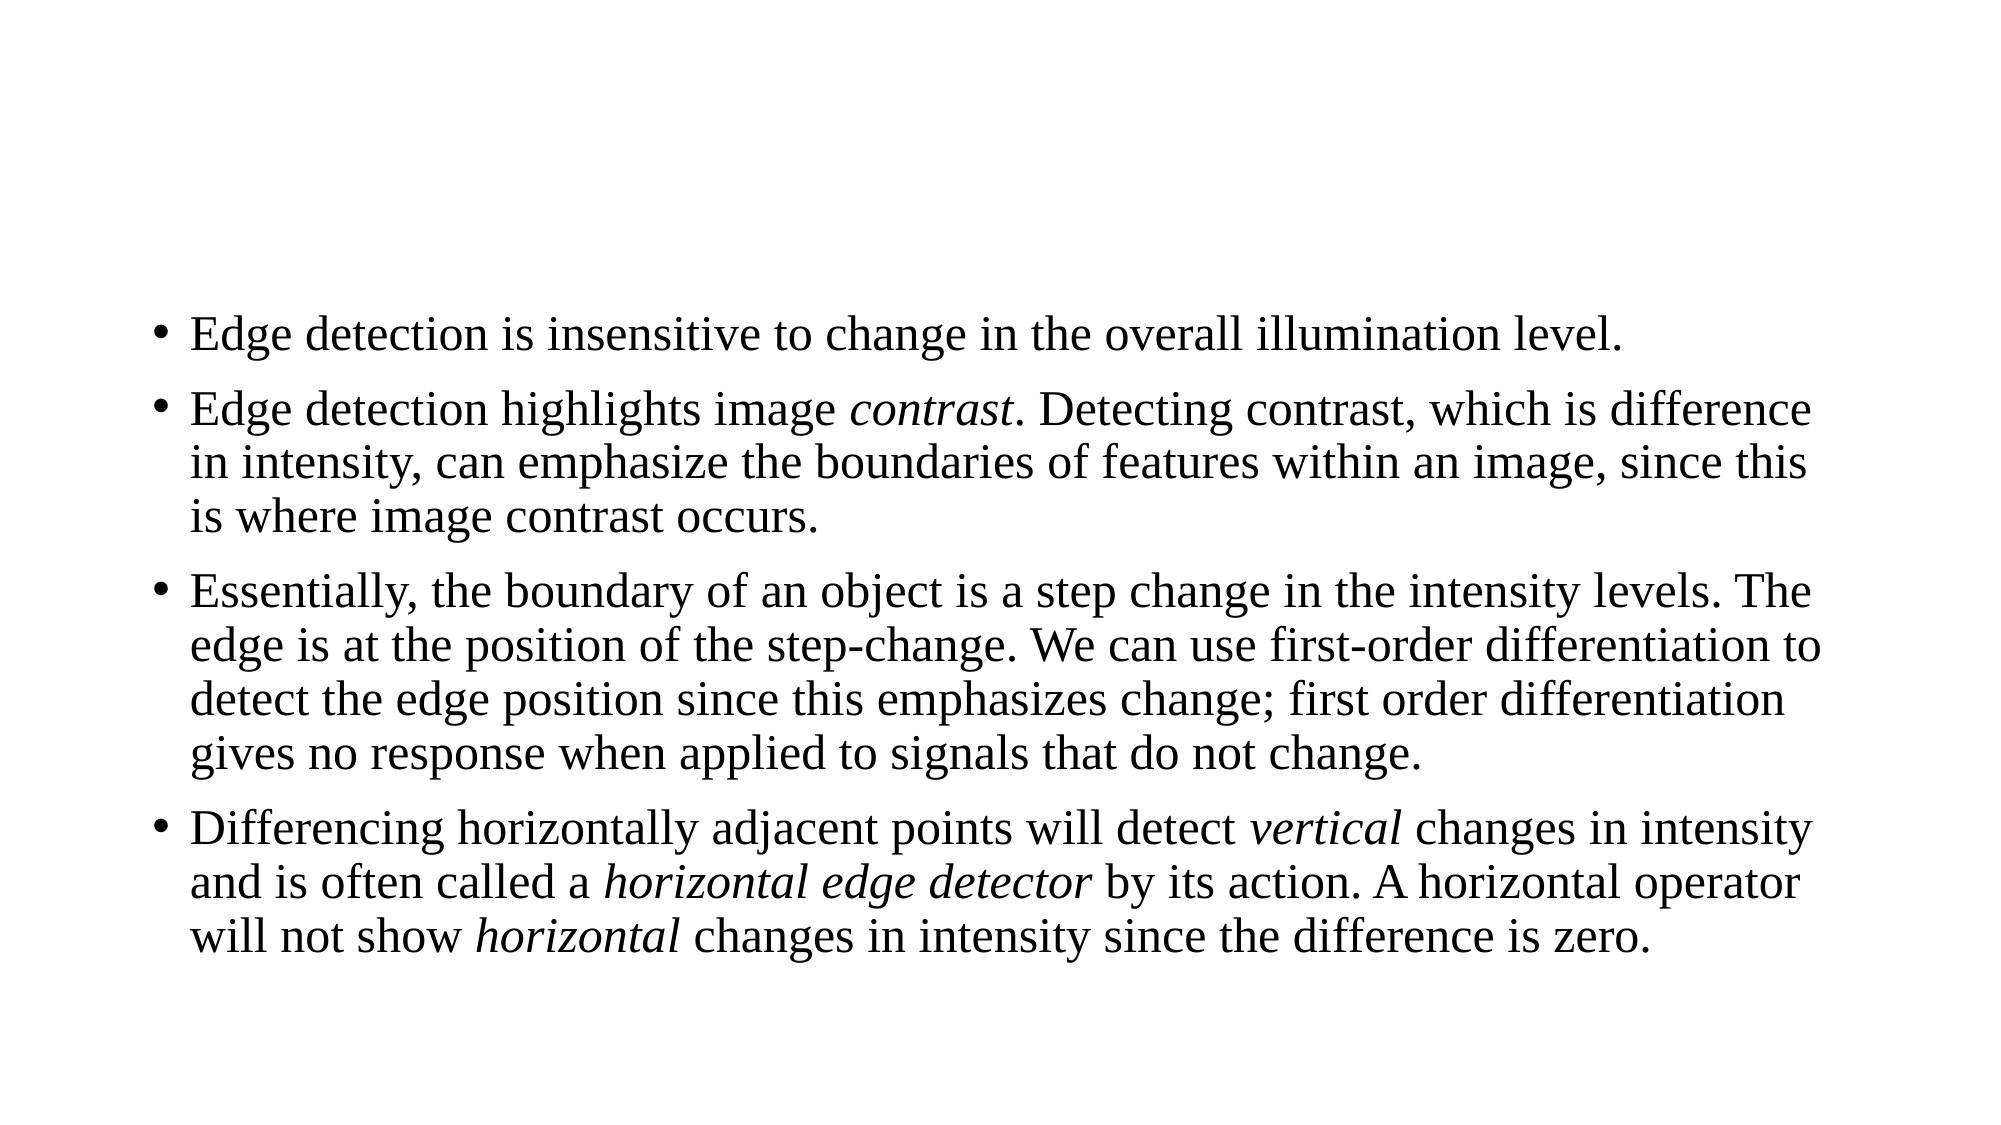

#
Edge detection is insensitive to change in the overall illumination level.
Edge detection highlights image contrast. Detecting contrast, which is difference in intensity, can emphasize the boundaries of features within an image, since this is where image contrast occurs.
Essentially, the boundary of an object is a step change in the intensity levels. The edge is at the position of the step-change. We can use first-order differentiation to detect the edge position since this emphasizes change; first order differentiation gives no response when applied to signals that do not change.
Differencing horizontally adjacent points will detect vertical changes in intensity and is often called a horizontal edge detector by its action. A horizontal operator will not show horizontal changes in intensity since the difference is zero.